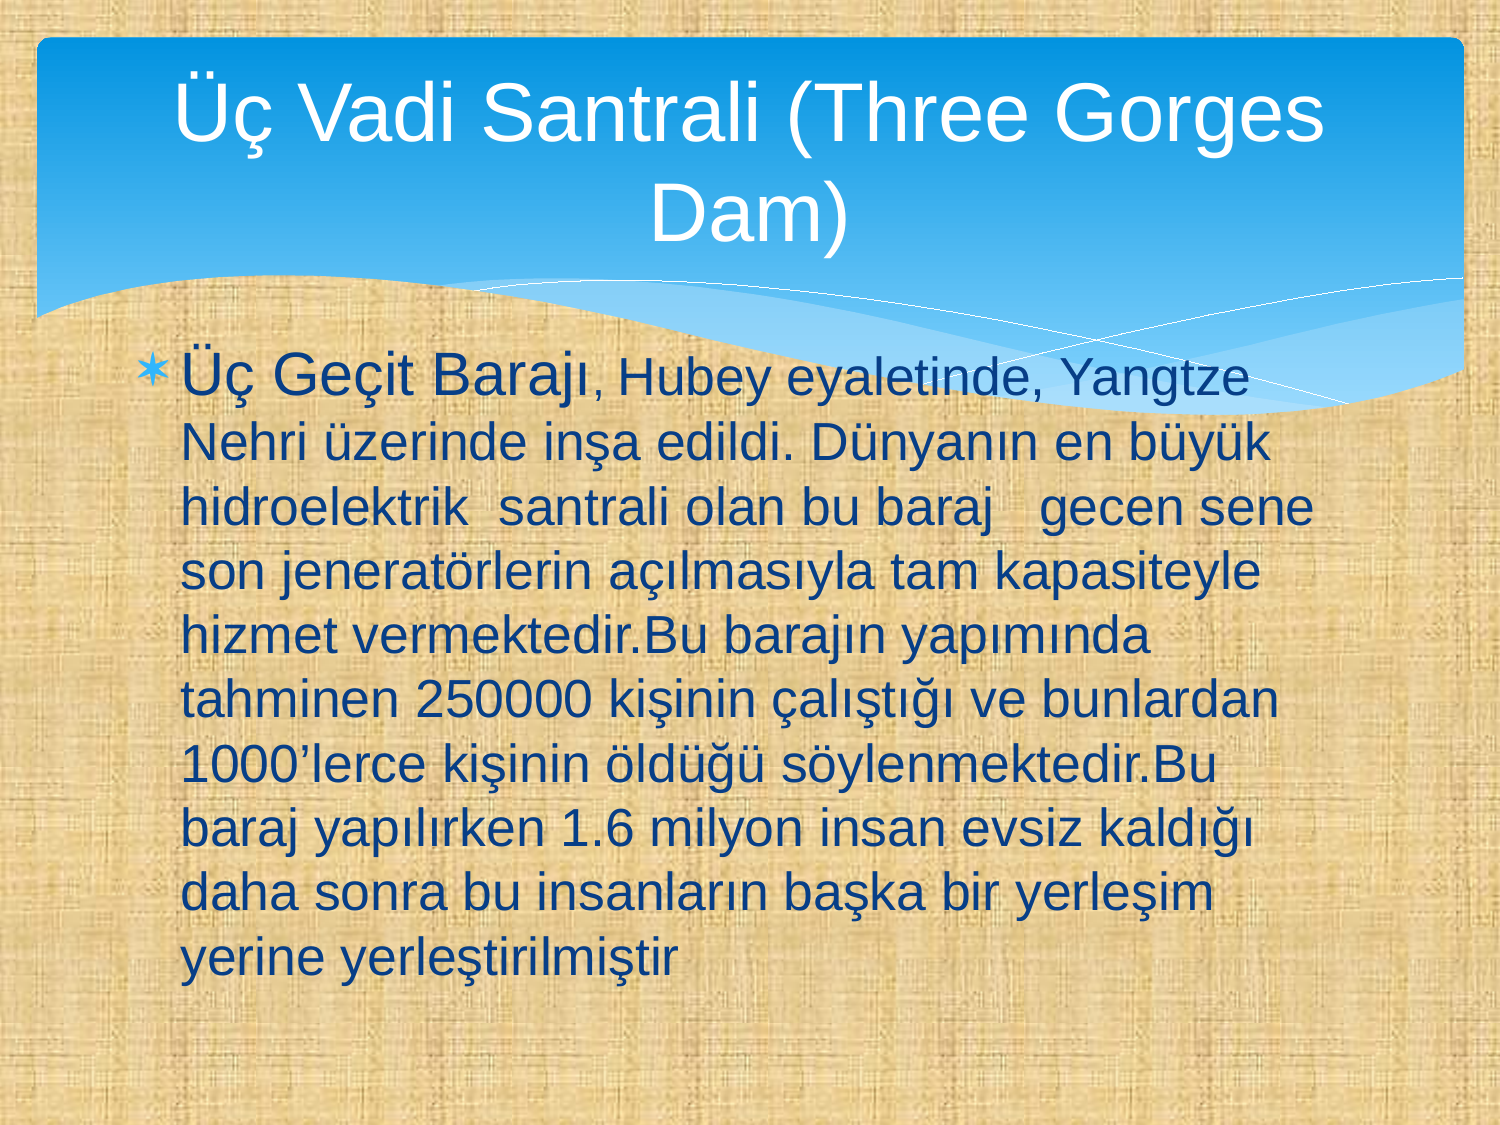

# Üç Vadi Santrali (Three Gorges Dam)
Üç Geçit Barajı, Hubey eyaletinde, Yangtze Nehri üzerinde inşa edildi. Dünyanın en büyük hidroelektrik  santrali olan bu baraj   gecen sene son jeneratörlerin açılmasıyla tam kapasiteyle hizmet vermektedir.Bu barajın yapımında tahminen 250000 kişinin çalıştığı ve bunlardan 1000’lerce kişinin öldüğü söylenmektedir.Bu baraj yapılırken 1.6 milyon insan evsiz kaldığı daha sonra bu insanların başka bir yerleşim yerine yerleştirilmiştir